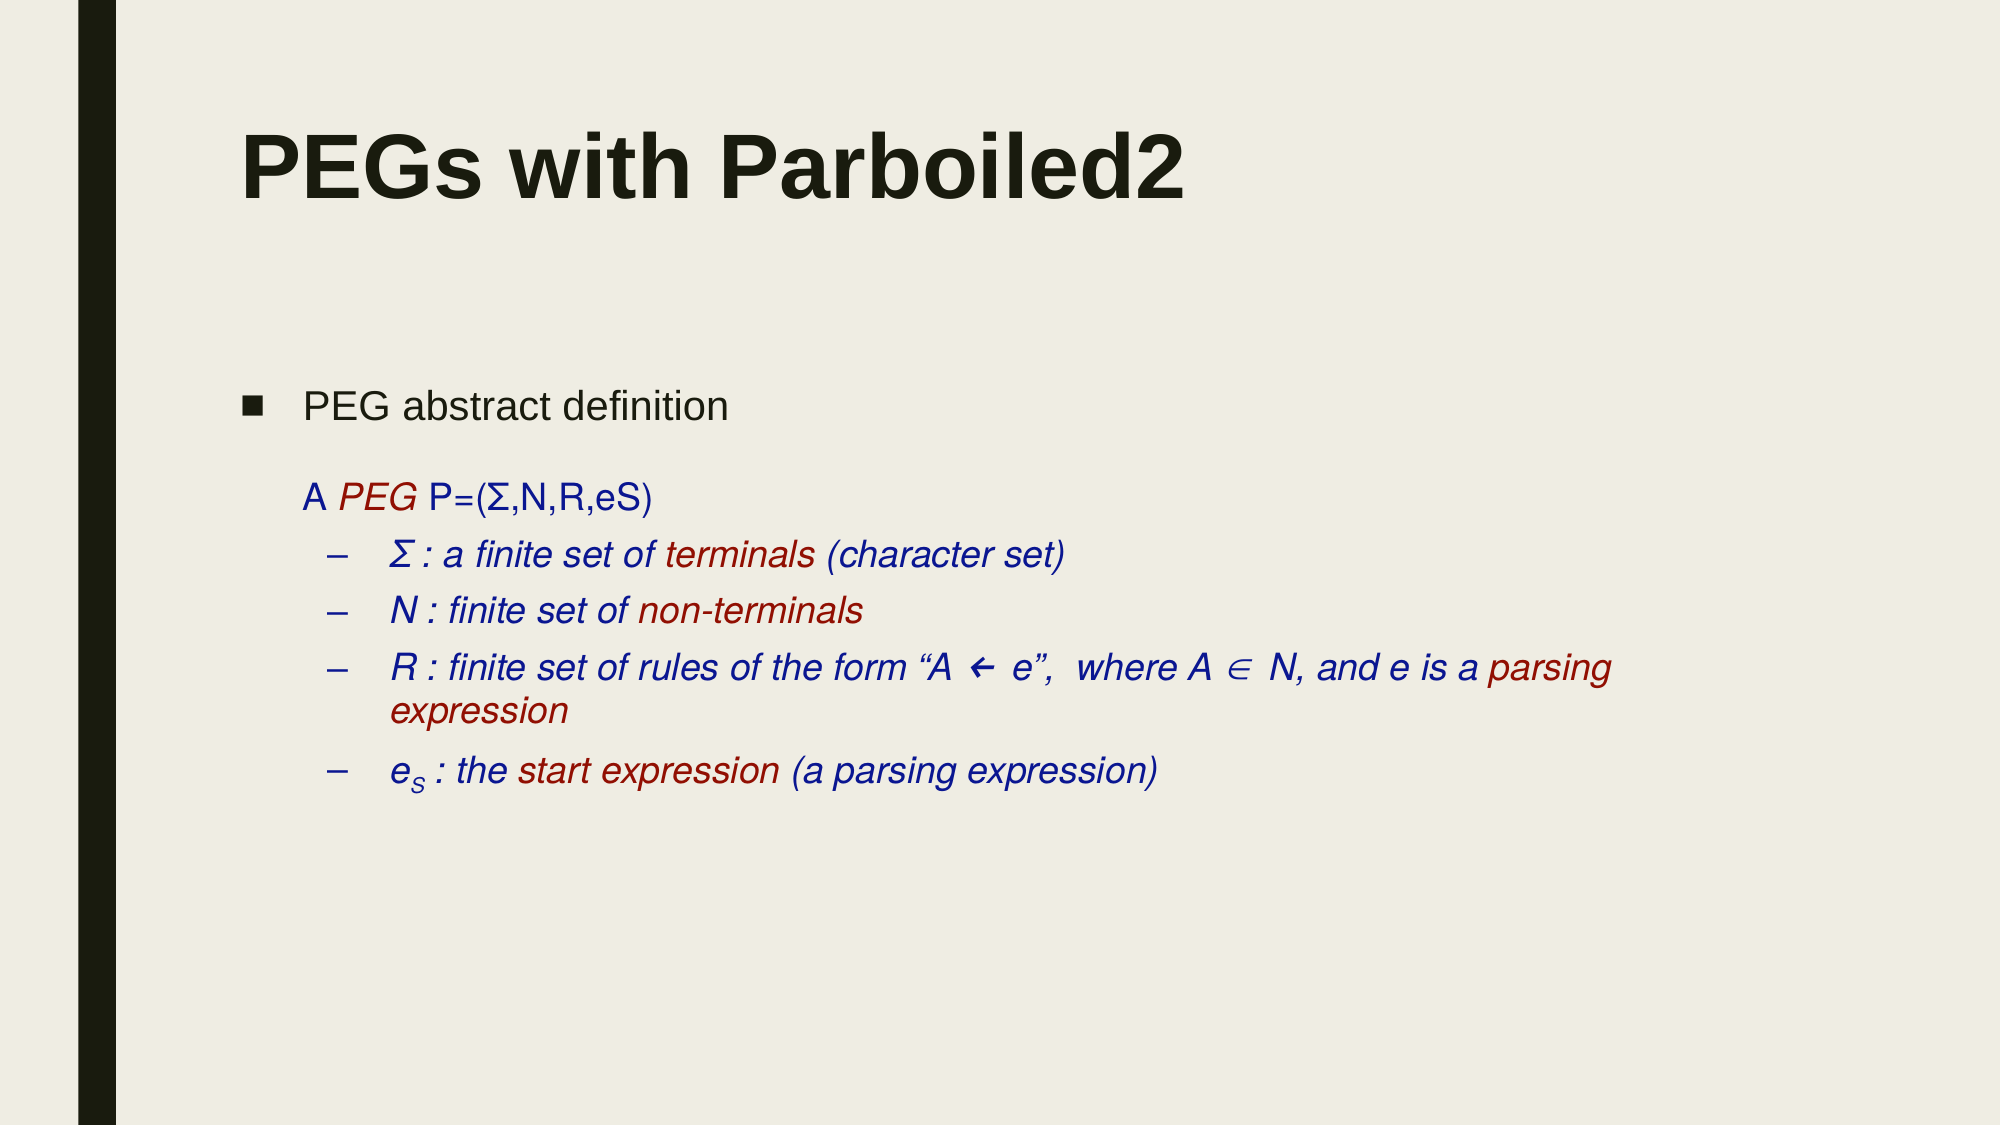

# PEGs with Parboiled2
PEG abstract definition
A PEG P=(Σ,N,R,eS)
Σ : a finite set of terminals (character set)
N : finite set of non-terminals
R : finite set of rules of the form “A ← e”,   where A ∈ N, and e is a parsing expression
eS : the start expression (a parsing expression)